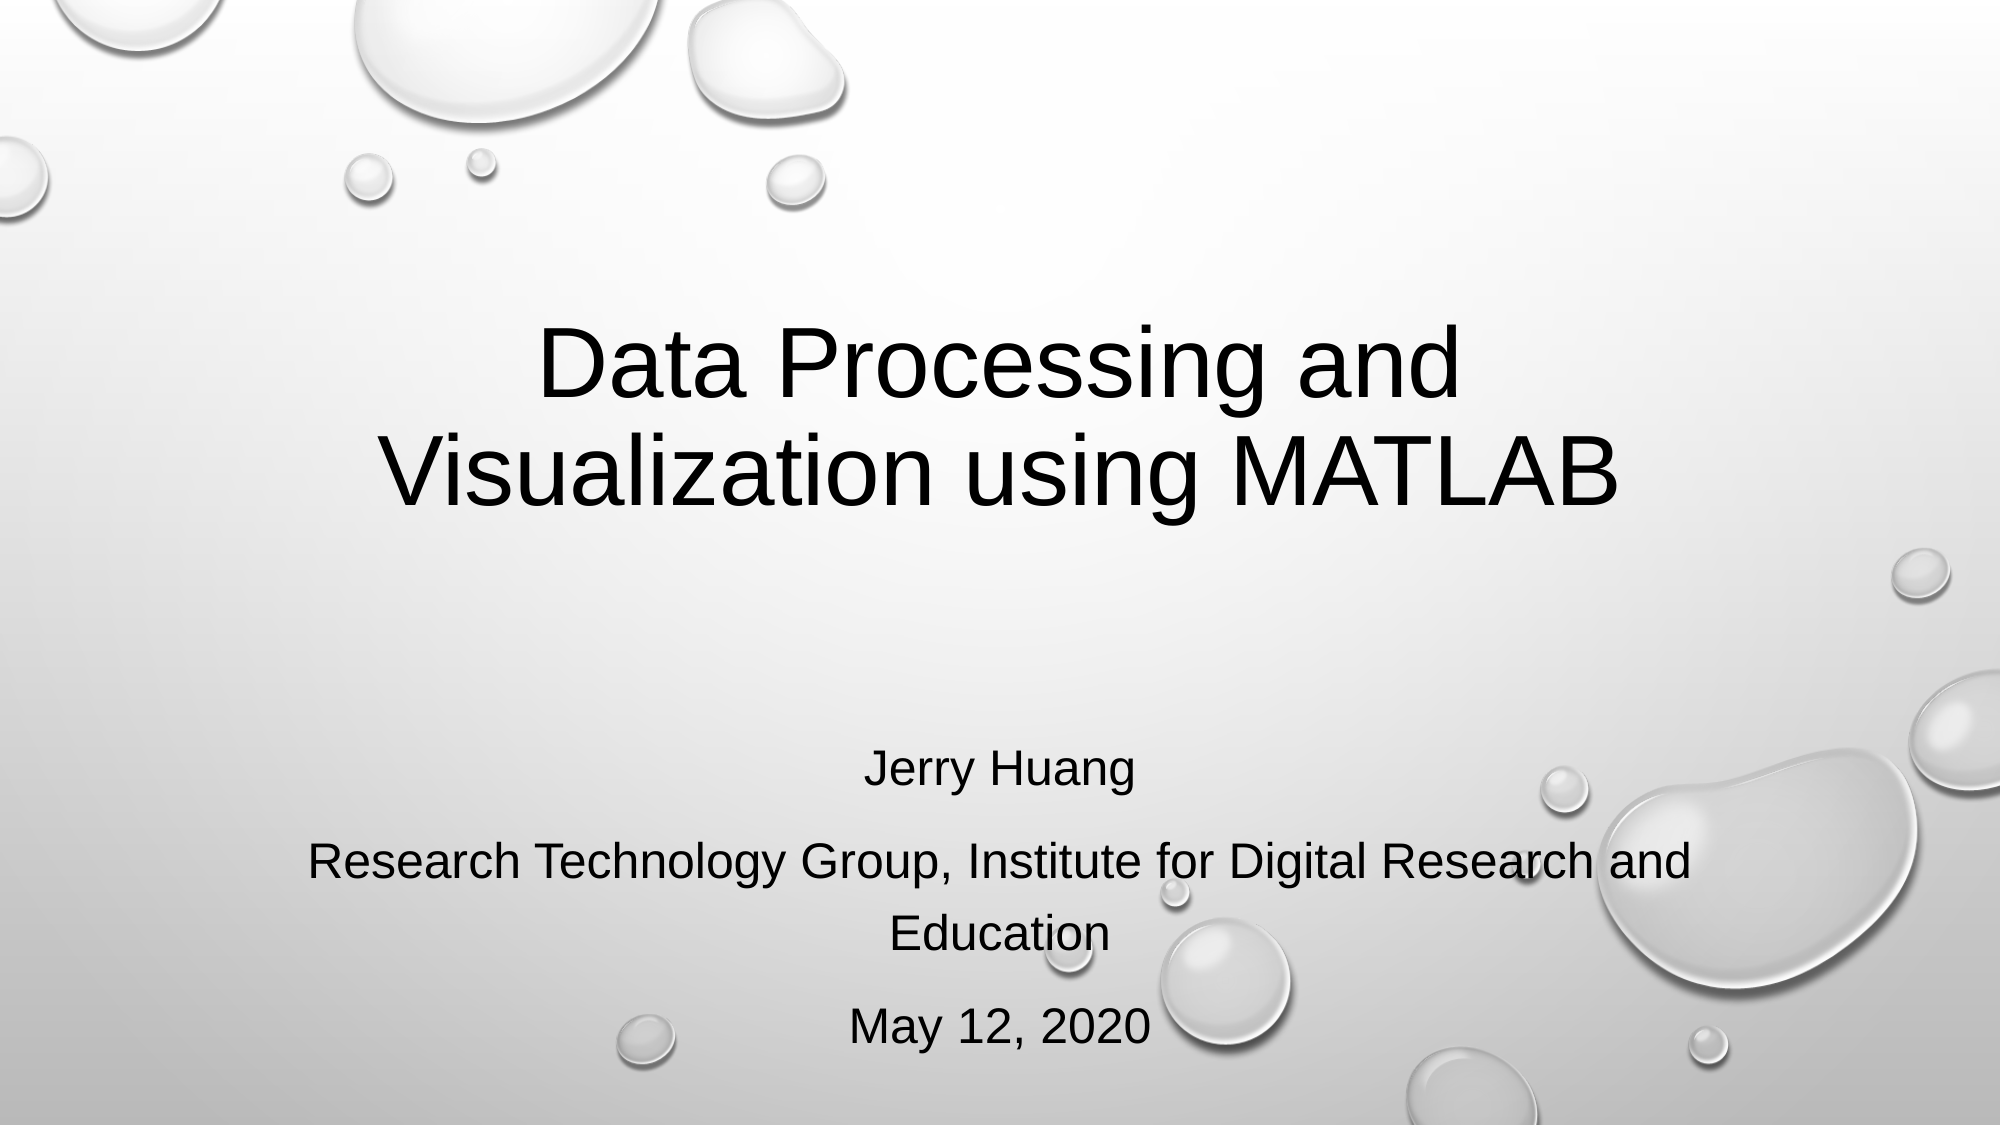

# Data Processing and Visualization using MATLAB
Jerry Huang
Research Technology Group, Institute for Digital Research and Education
May 12, 2020